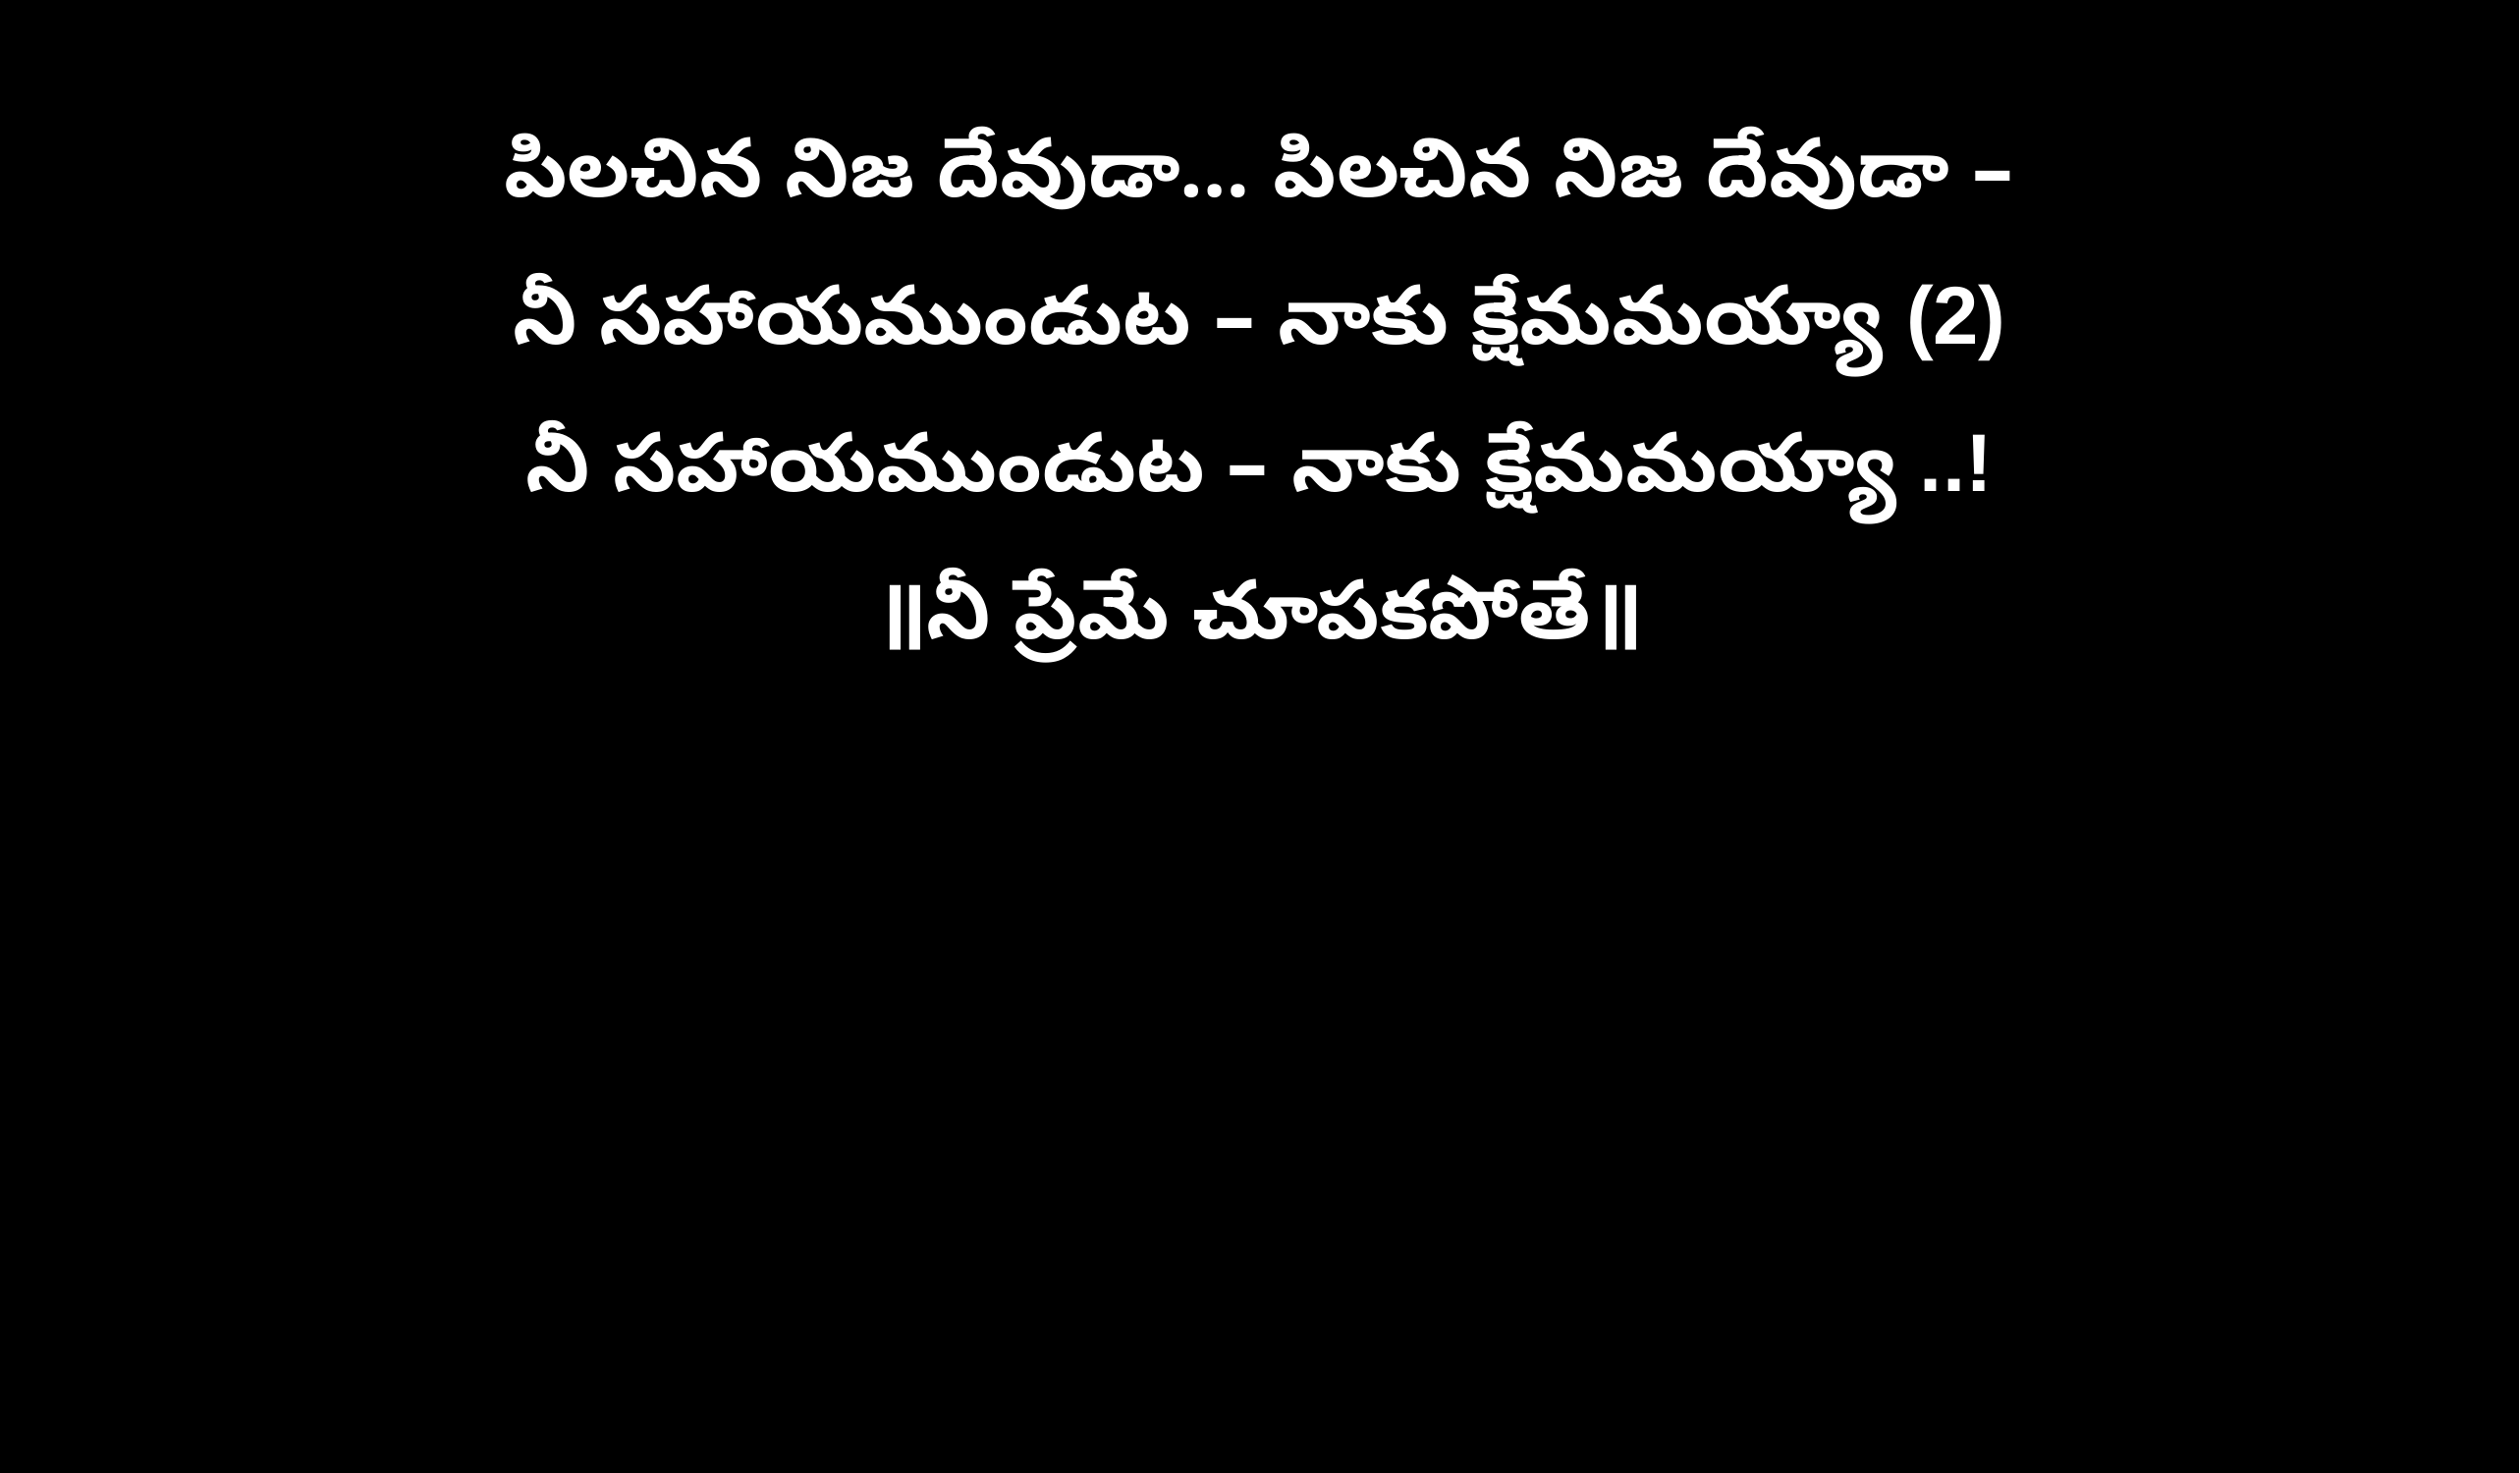

పిలచిన నిజ దేవుడా… పిలచిన నిజ దేవుడా –
నీ సహాయముండుట – నాకు క్షేమమయ్యా (2)
నీ సహాయముండుట – నాకు క్షేమమయ్యా ..!
॥నీ ప్రేమే చూపకపోతే॥